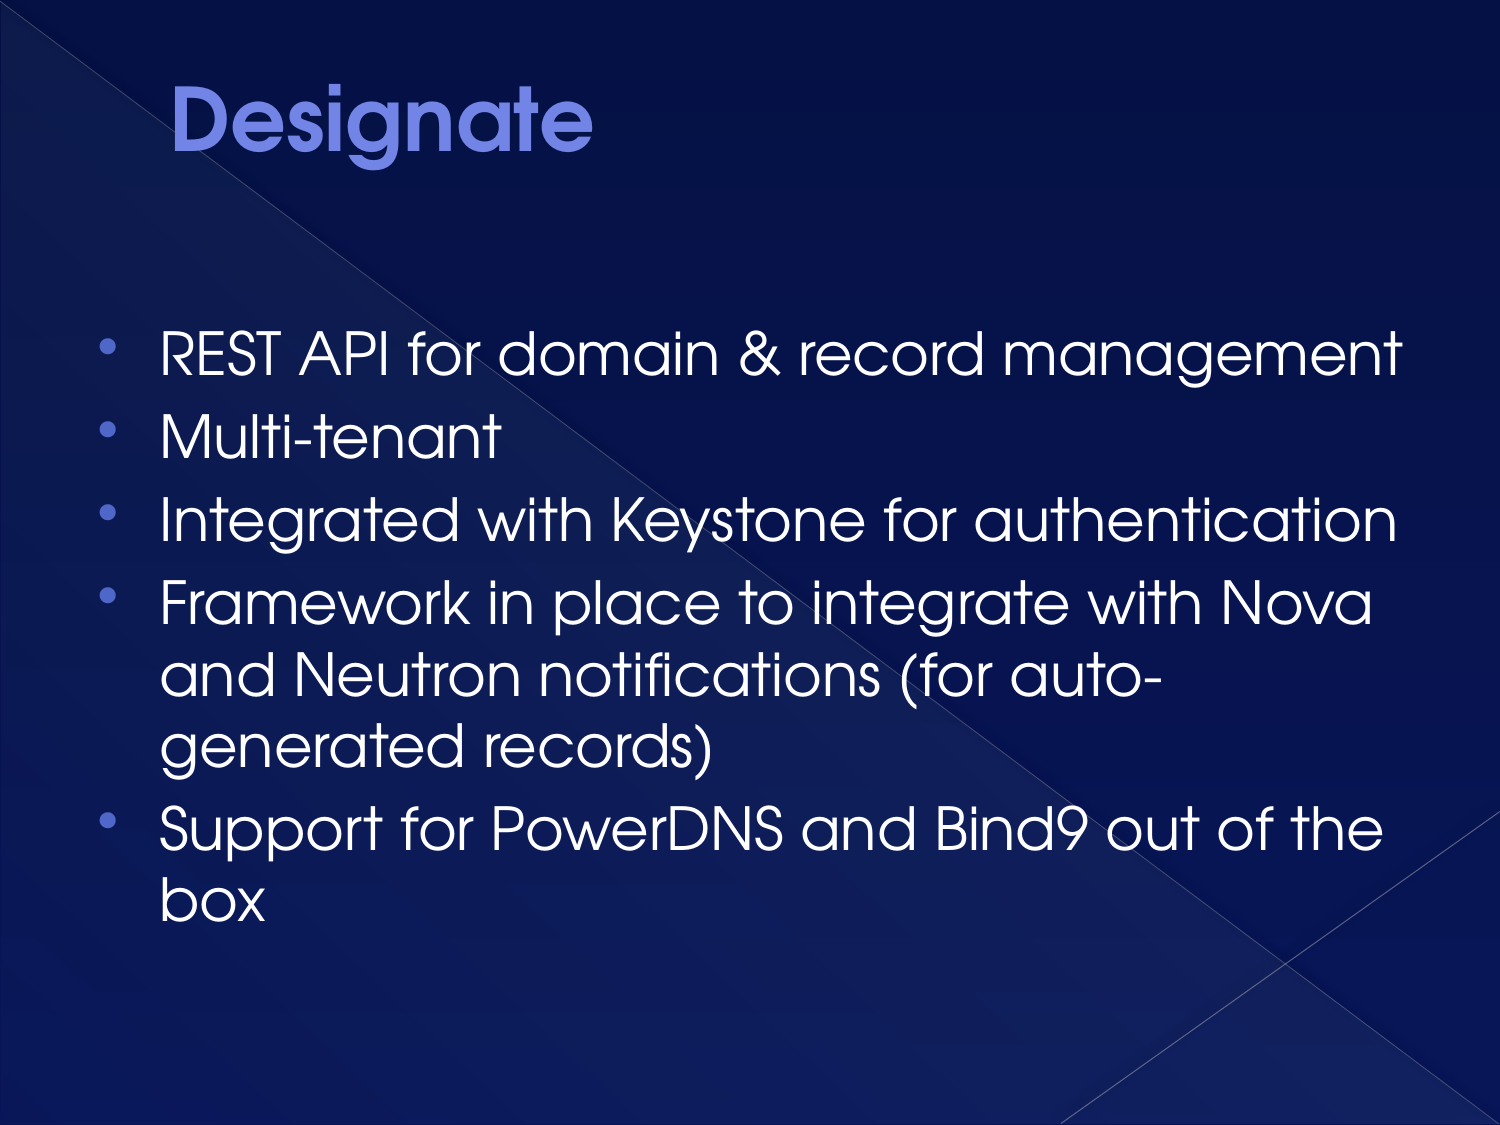

# Designate
REST API for domain & record management
Multi-tenant
Integrated with Keystone for authentication
Framework in place to integrate with Nova and Neutron notifications (for auto-generated records)
Support for PowerDNS and Bind9 out of the box